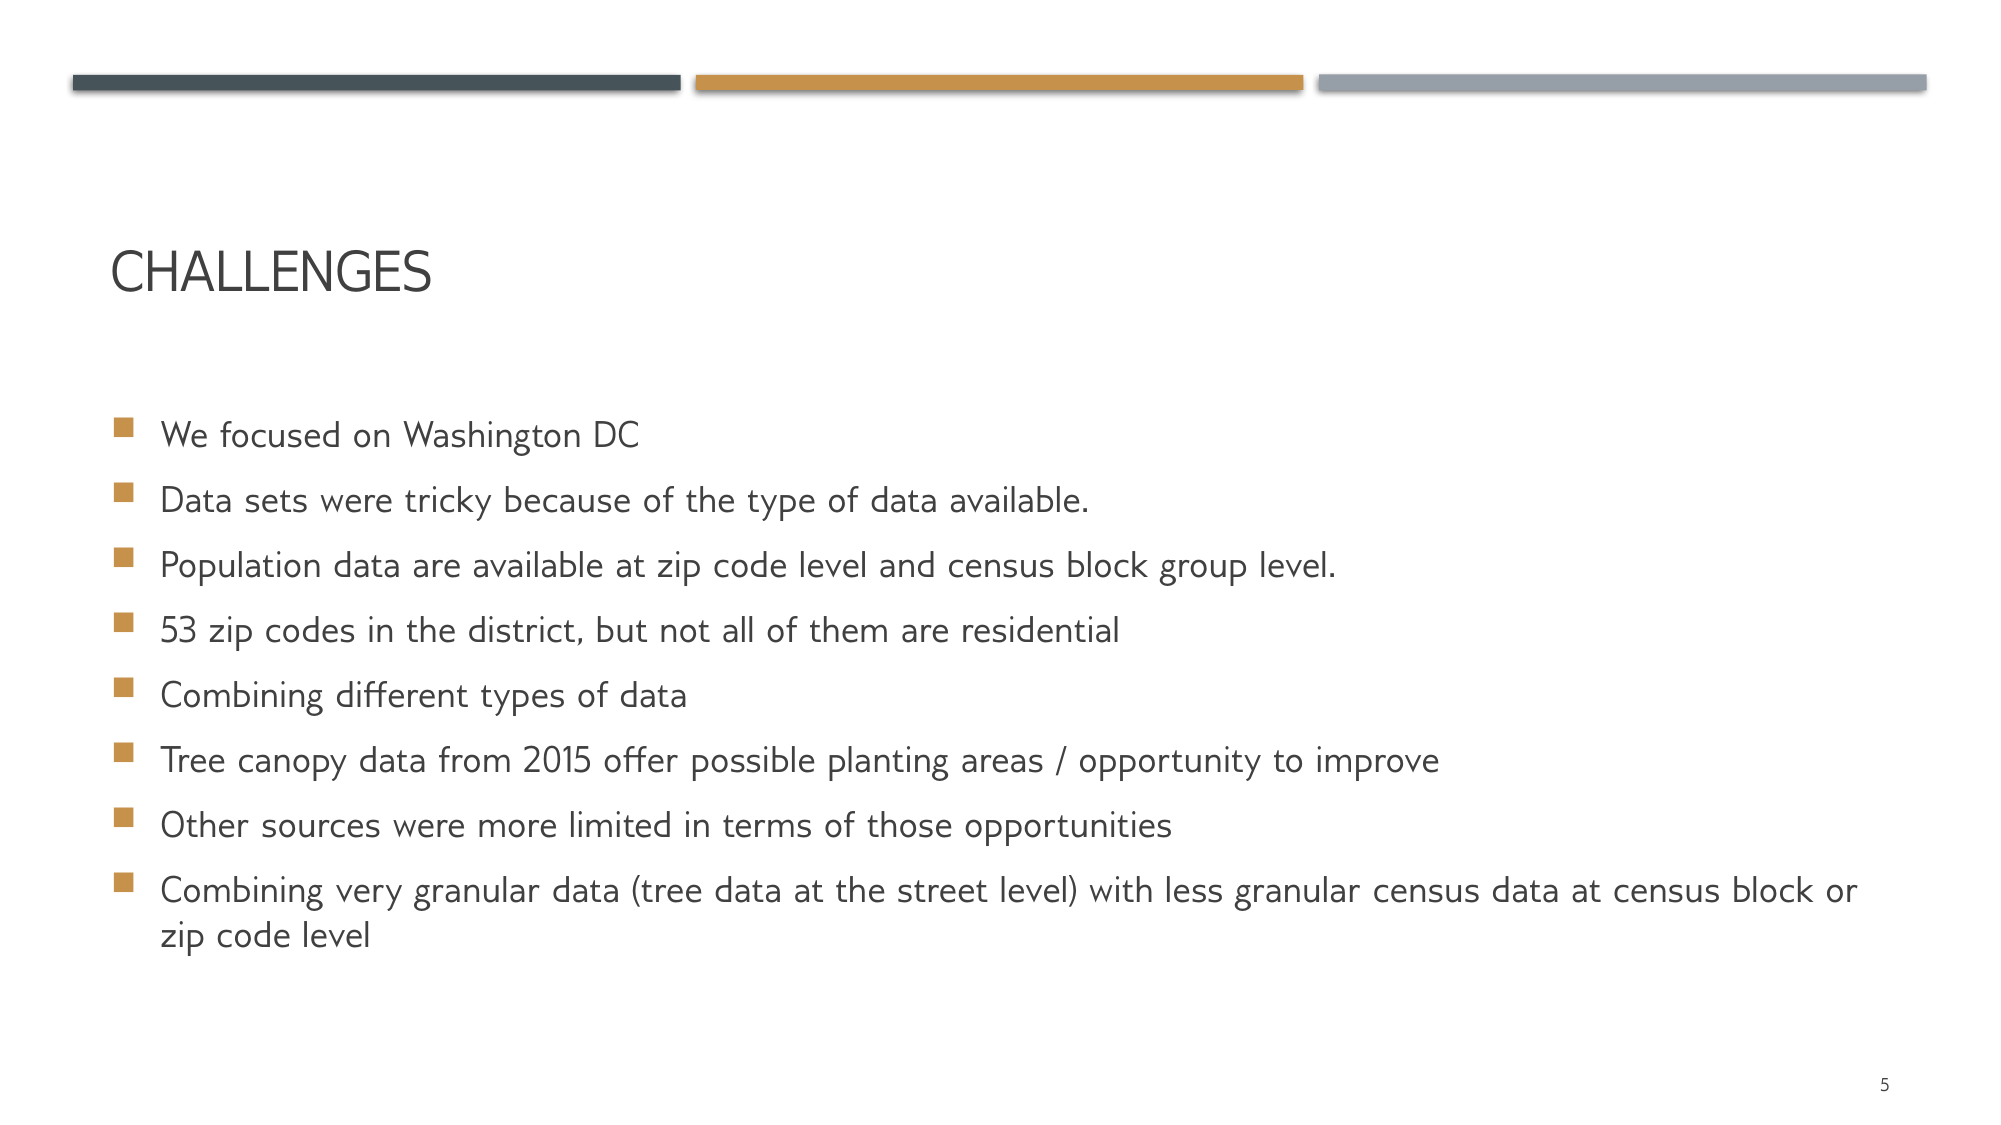

# Challenges
We focused on Washington DC
Data sets were tricky because of the type of data available.
Population data are available at zip code level and census block group level.
53 zip codes in the district, but not all of them are residential
Combining different types of data
Tree canopy data from 2015 offer possible planting areas / opportunity to improve
Other sources were more limited in terms of those opportunities
Combining very granular data (tree data at the street level) with less granular census data at census block or zip code level
5